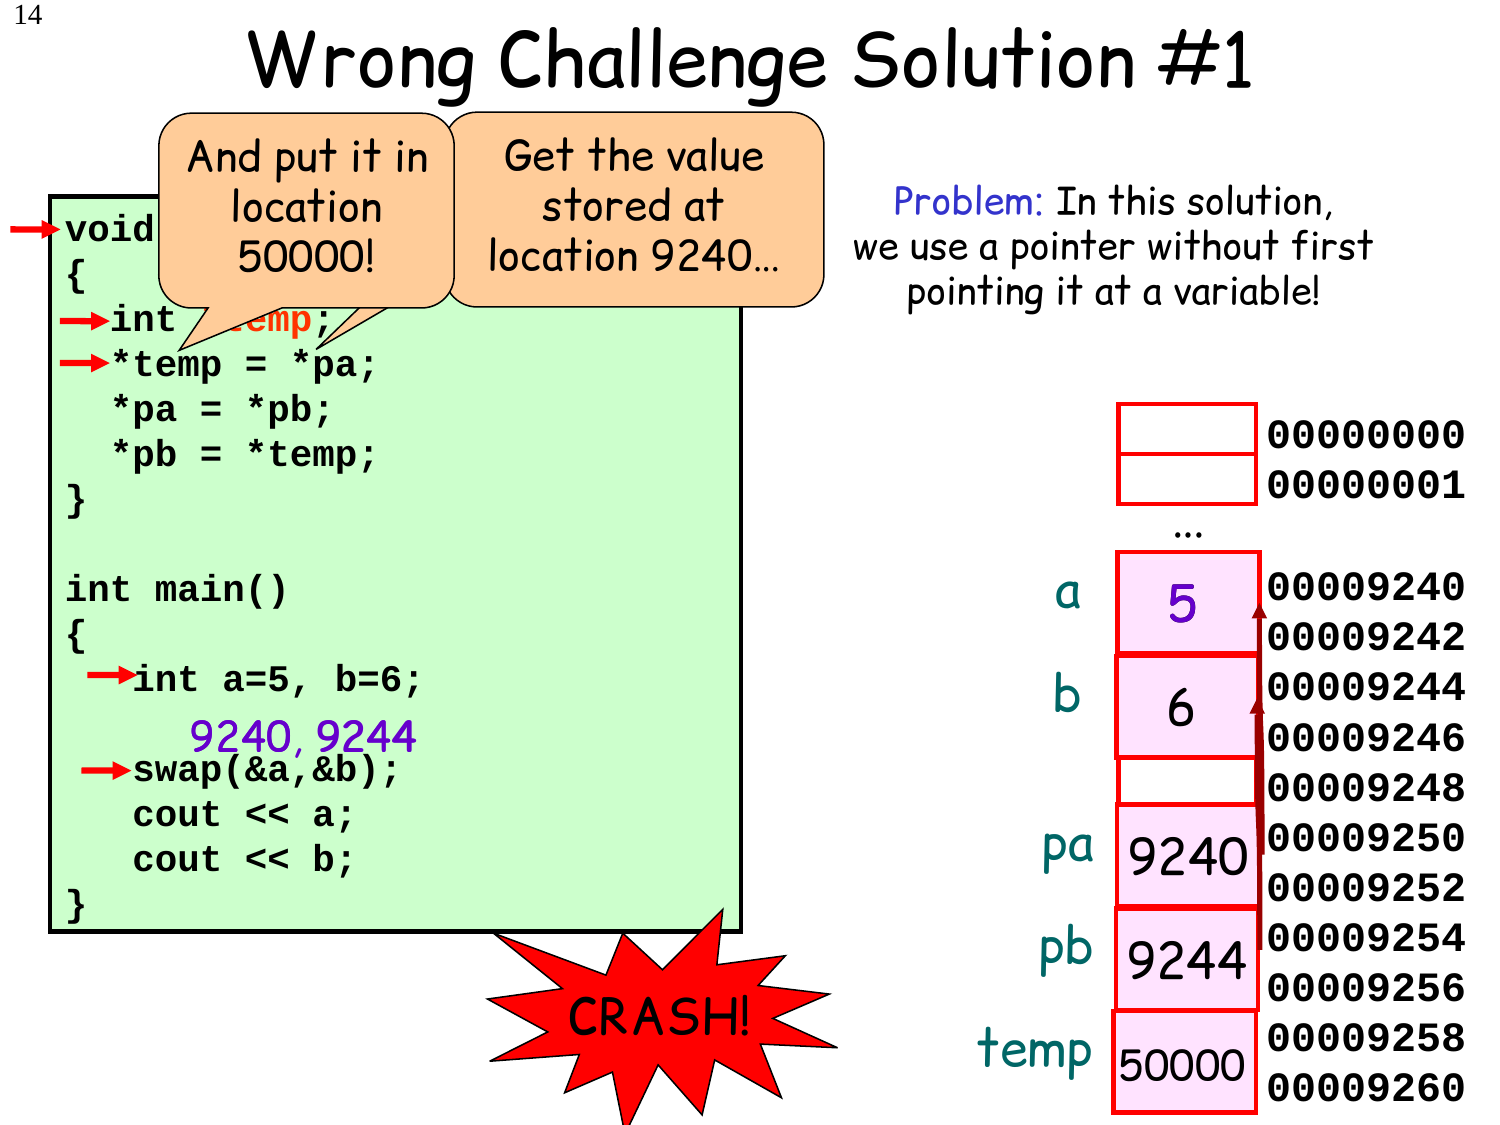

# Wrong Challenge Solution #1
14
Get the value stored at location 9240…
And put it in location 50000!
Problem: In this solution,
we use a pointer without first
pointing it at a variable!
void swap (int *pa, int *pb)
{
  int *temp;
  *temp = *pa;
  *pa = *pb;
  *pb = *temp;
}

int main()
{
   int a=5, b=6;

   swap(&a,&b);
   cout << a;
   cout << b;
}

00000000
00000001

…
 a

00009240
00009242
00009244
00009246
00009248
00009250
00009252
00009254
00009256
00009258
00009260

5
5

 b

6

9240, 9244
9240
9244

 pa

9240

 pb

CRASH!
9244

temp

50000